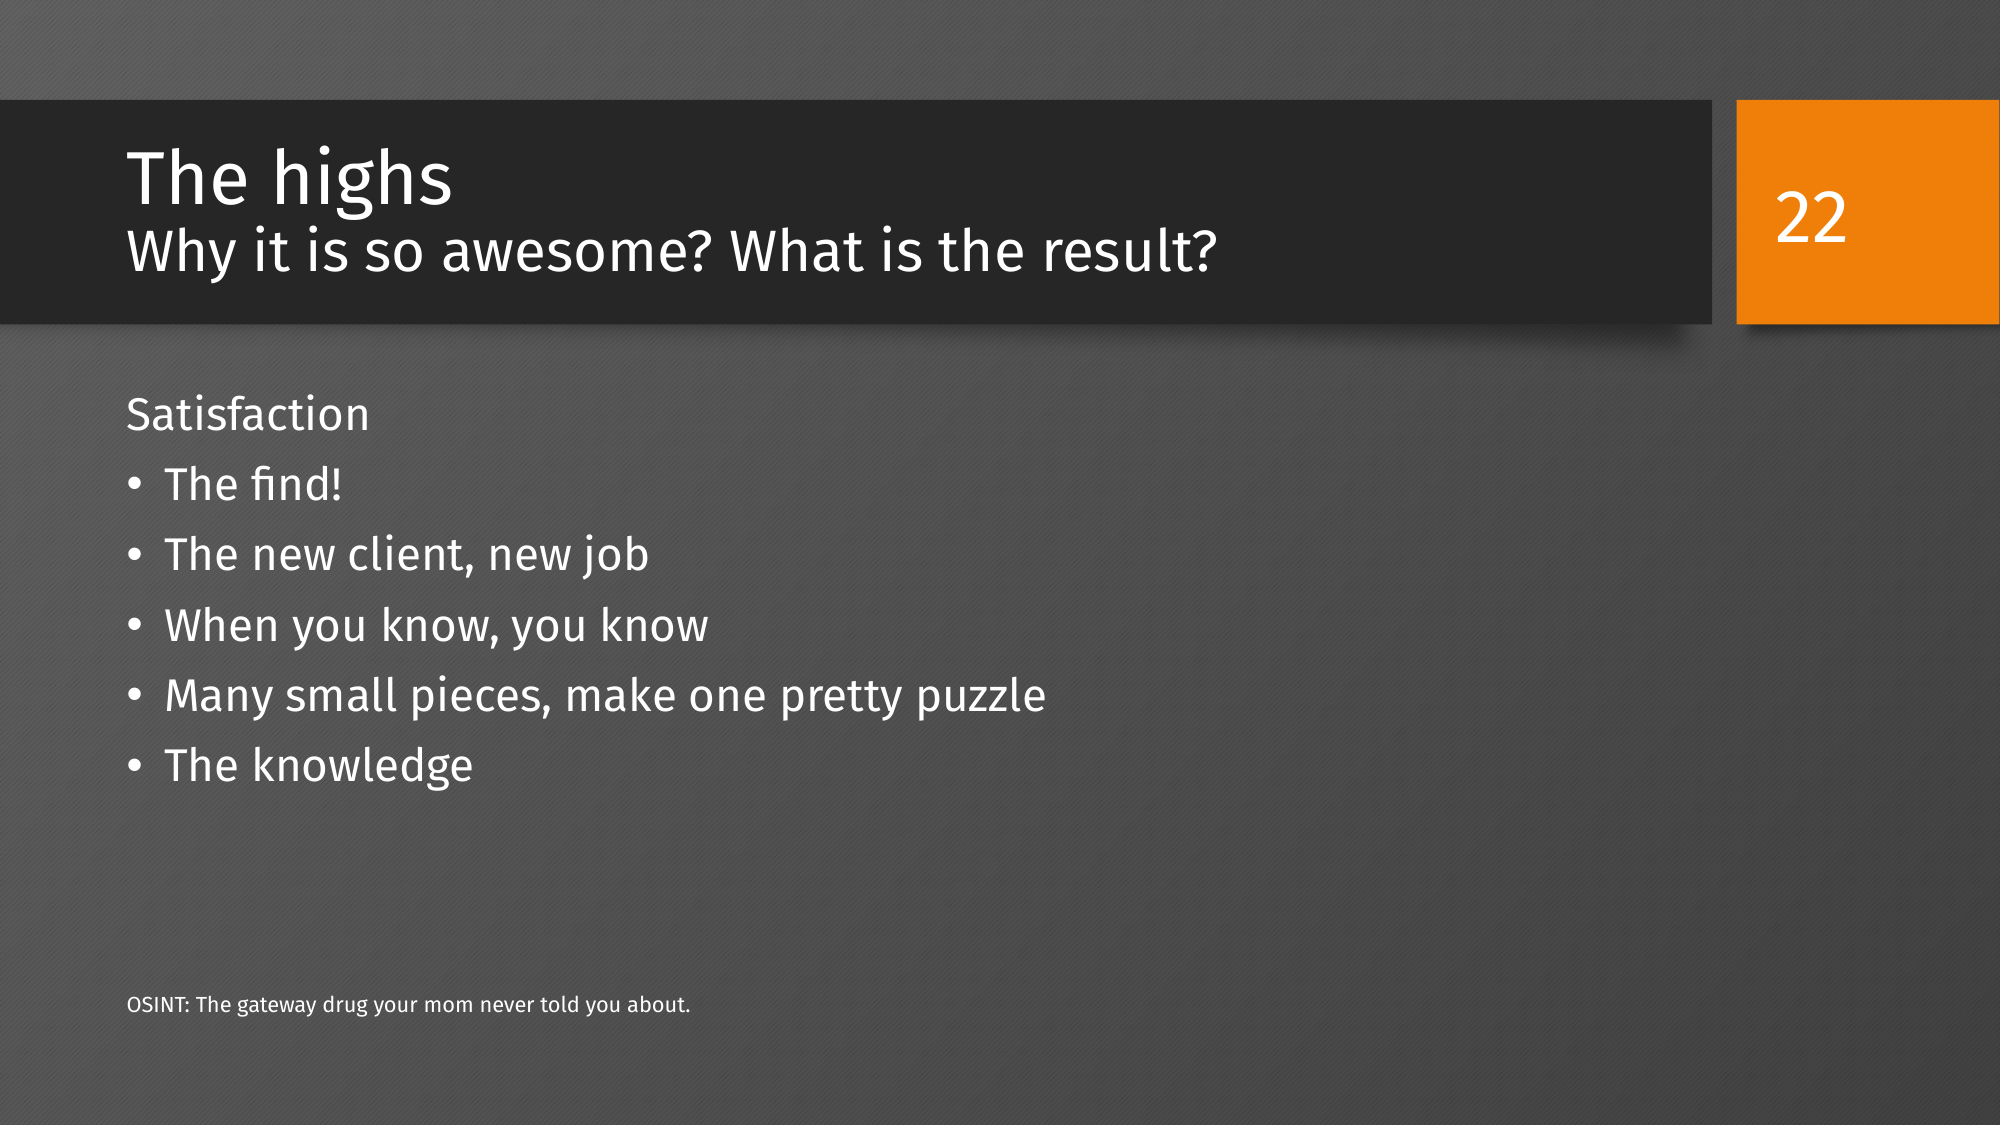

22
# The highs Why it is so awesome? What is the result?
Satisfaction
The find!
The new client, new job
When you know, you know
Many small pieces, make one pretty puzzle
The knowledge

OSINT: The gateway drug your mom never told you about.